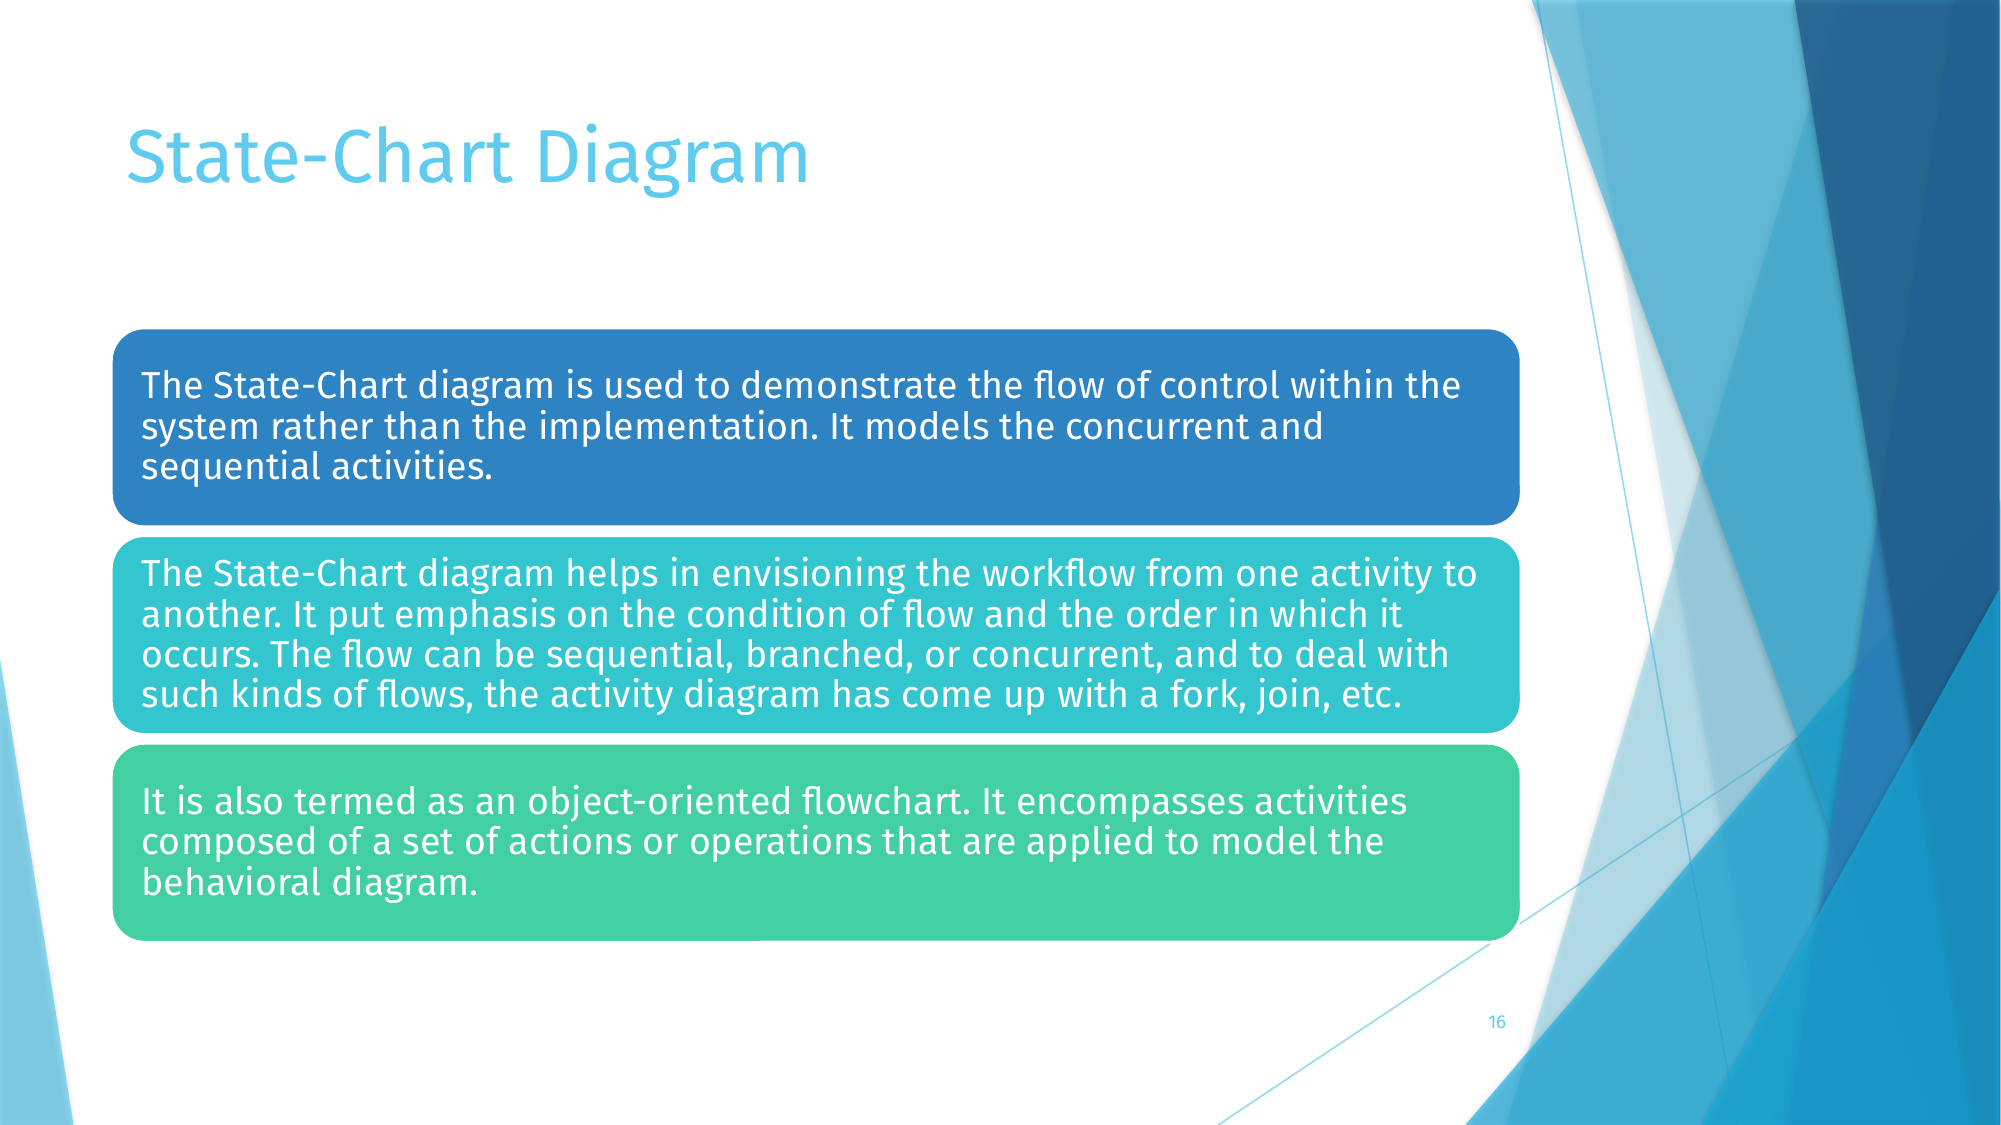

# State-Chart Diagram
The State-Chart diagram is used to demonstrate the flow of control within the system rather than the implementation. It models the concurrent and sequential activities.
The State-Chart diagram helps in envisioning the workflow from one activity to another. It put emphasis on the condition of flow and the order in which it occurs. The flow can be sequential, branched, or concurrent, and to deal with such kinds of flows, the activity diagram has come up with a fork, join, etc.
It is also termed as an object-oriented flowchart. It encompasses activities composed of a set of actions or operations that are applied to model the behavioral diagram.
16